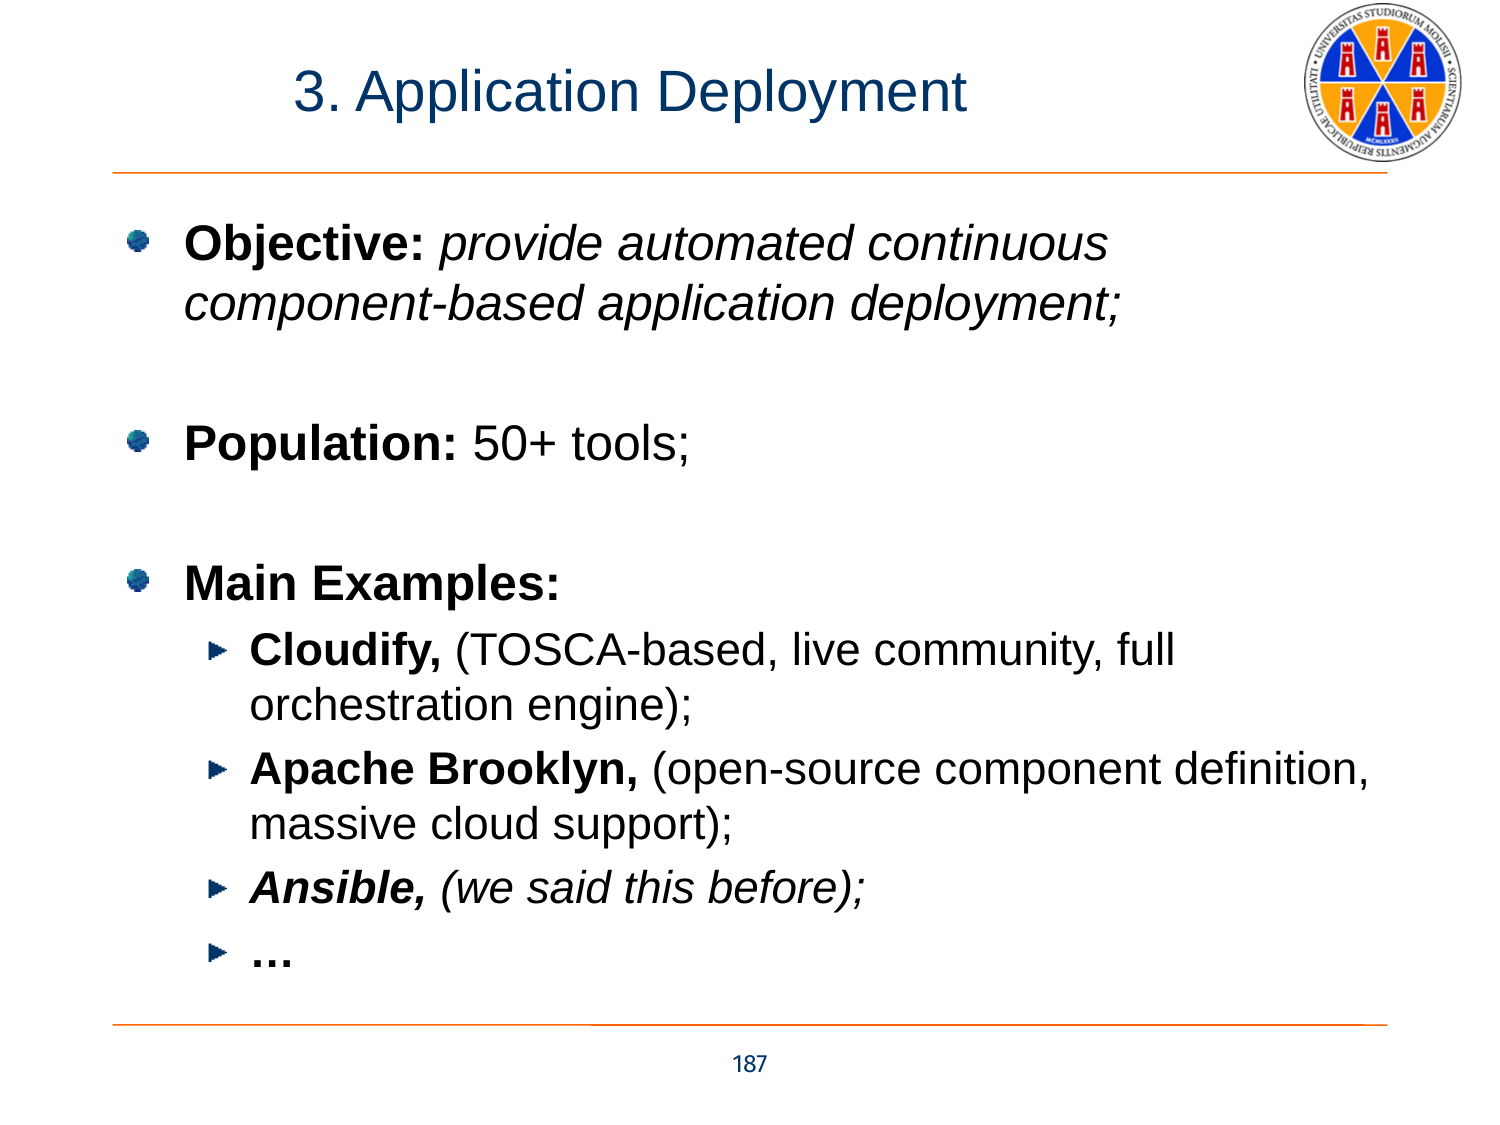

# 3. Application Deployment
Objective: provide automated continuous component-based application deployment;

Population: 50+ tools;

Main Examples:
Cloudify, (TOSCA-based, live community, full orchestration engine);
Apache Brooklyn, (open-source component definition, massive cloud support);
Ansible, (we said this before);
…

187